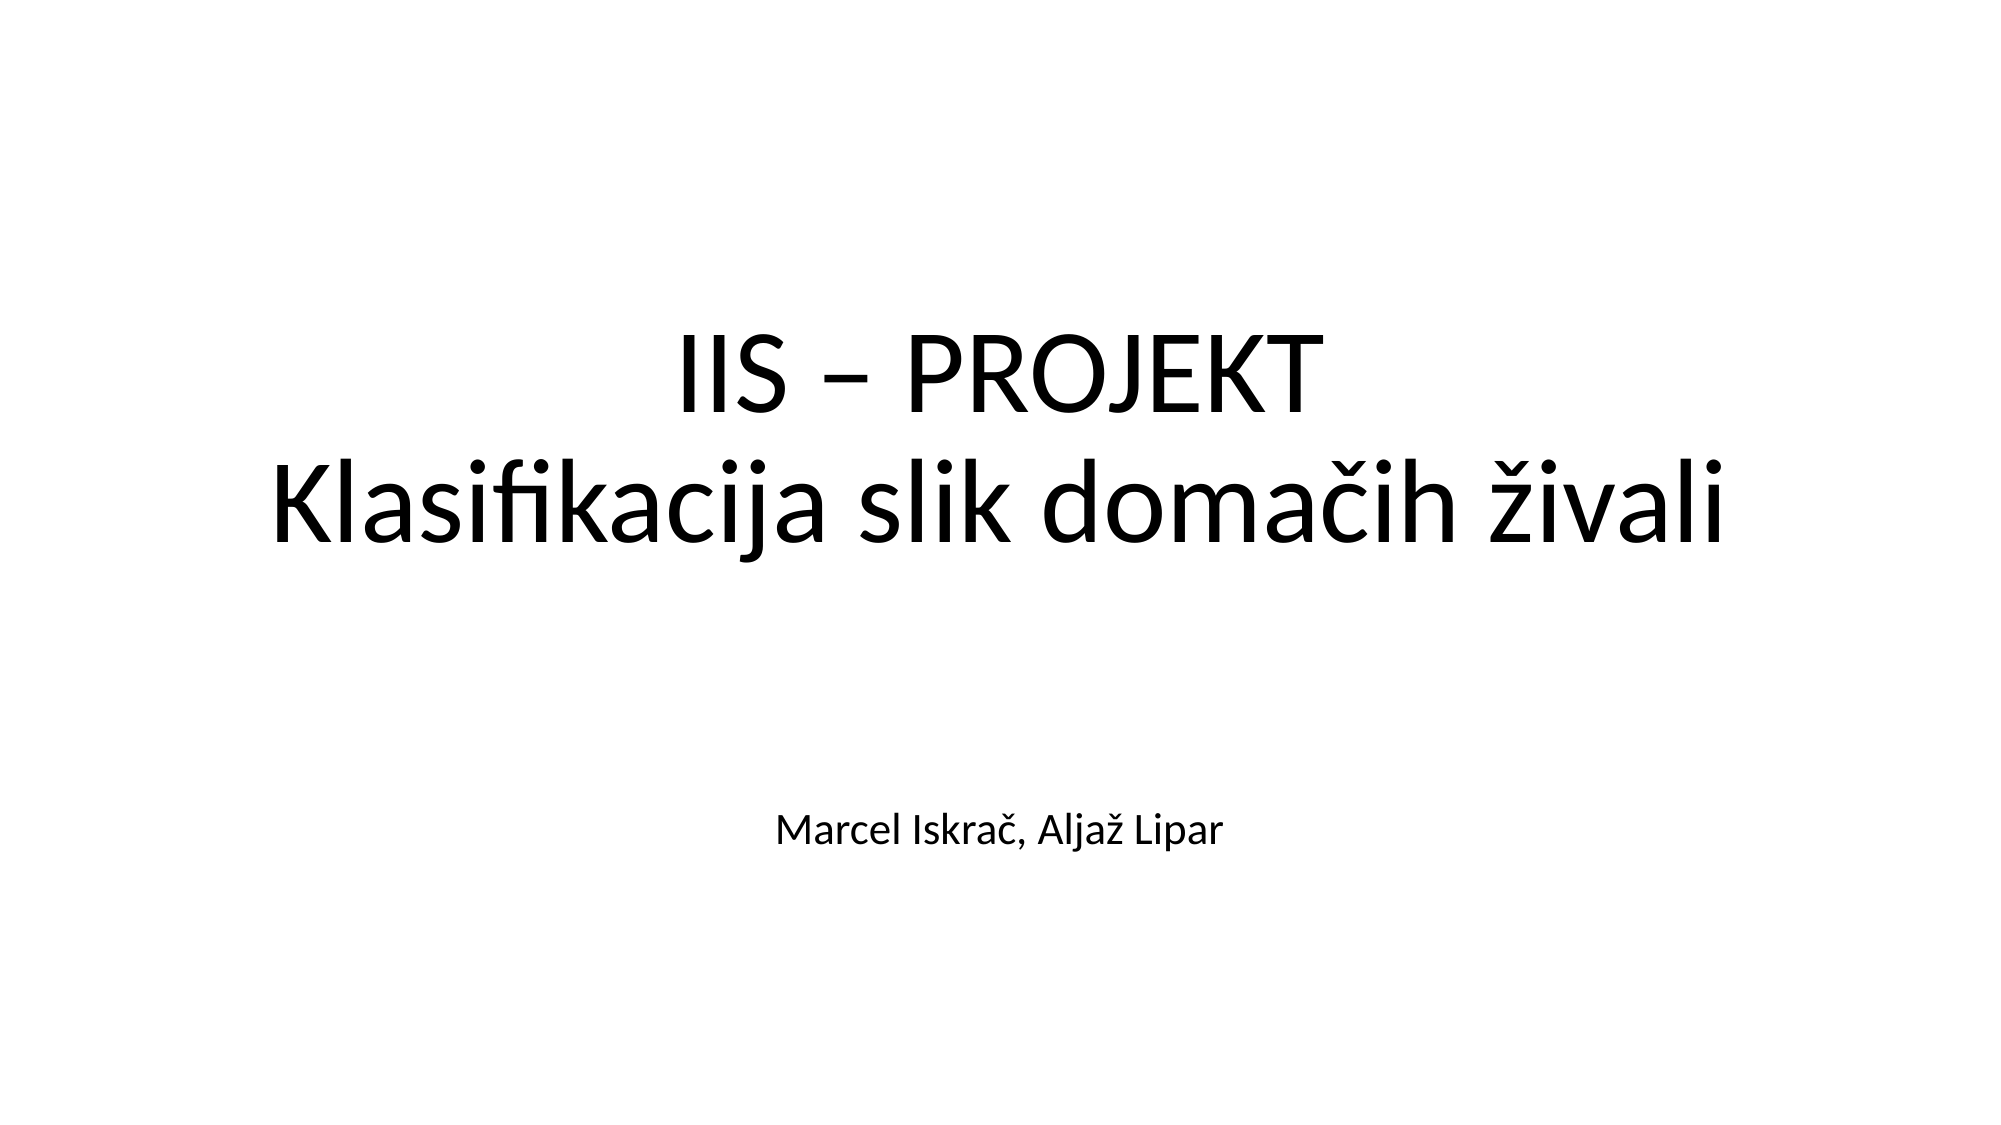

# IIS – PROJEKT Klasifikacija slik domačih živali

Marcel Iskrač, Aljaž Lipar